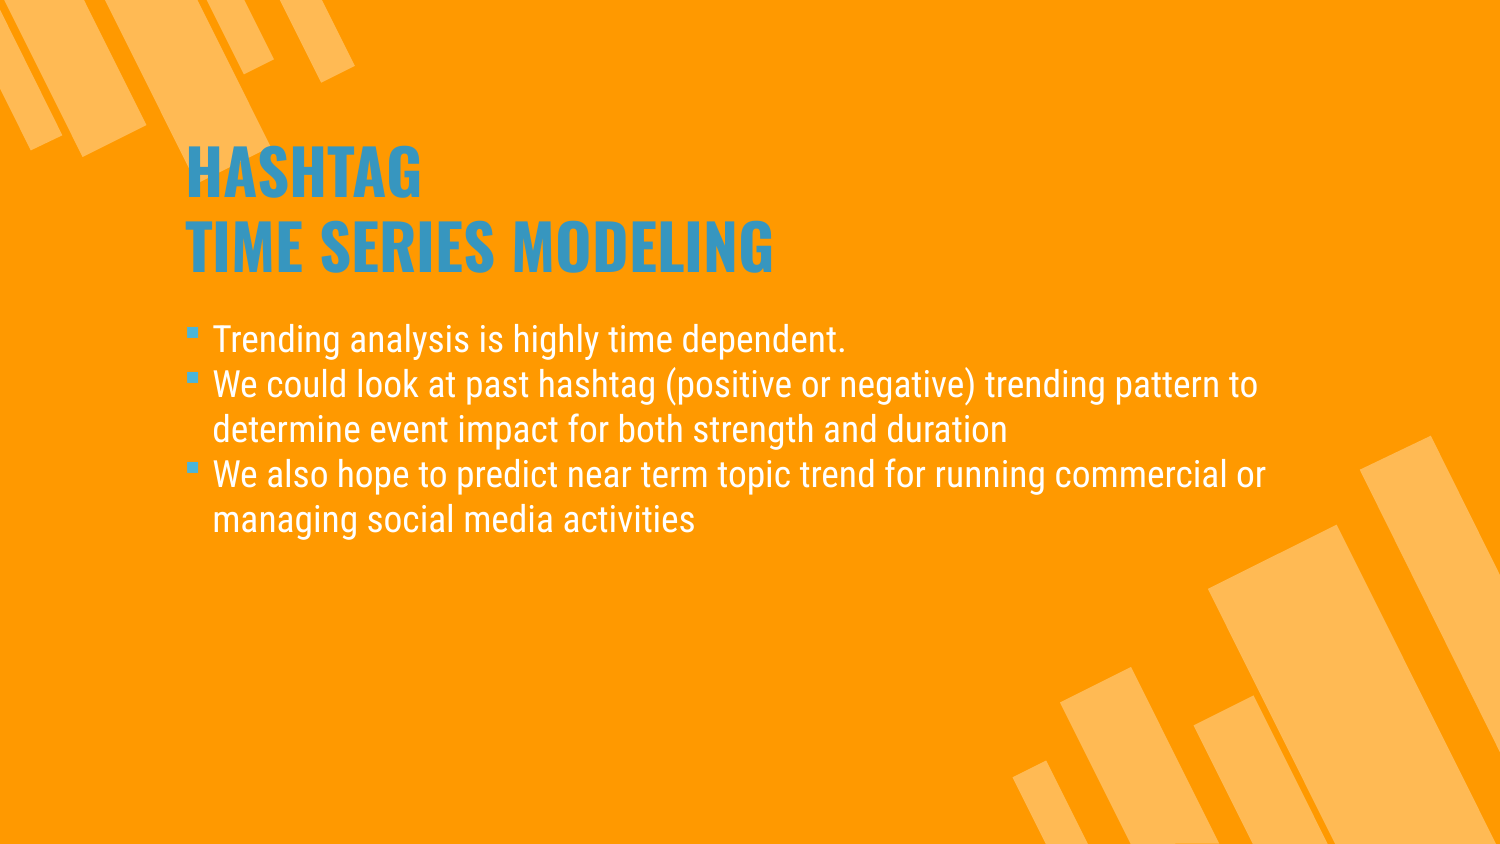

HASHTAG
TIME SERIES MODELING
Trending analysis is highly time dependent.
We could look at past hashtag (positive or negative) trending pattern to determine event impact for both strength and duration
We also hope to predict near term topic trend for running commercial or managing social media activities